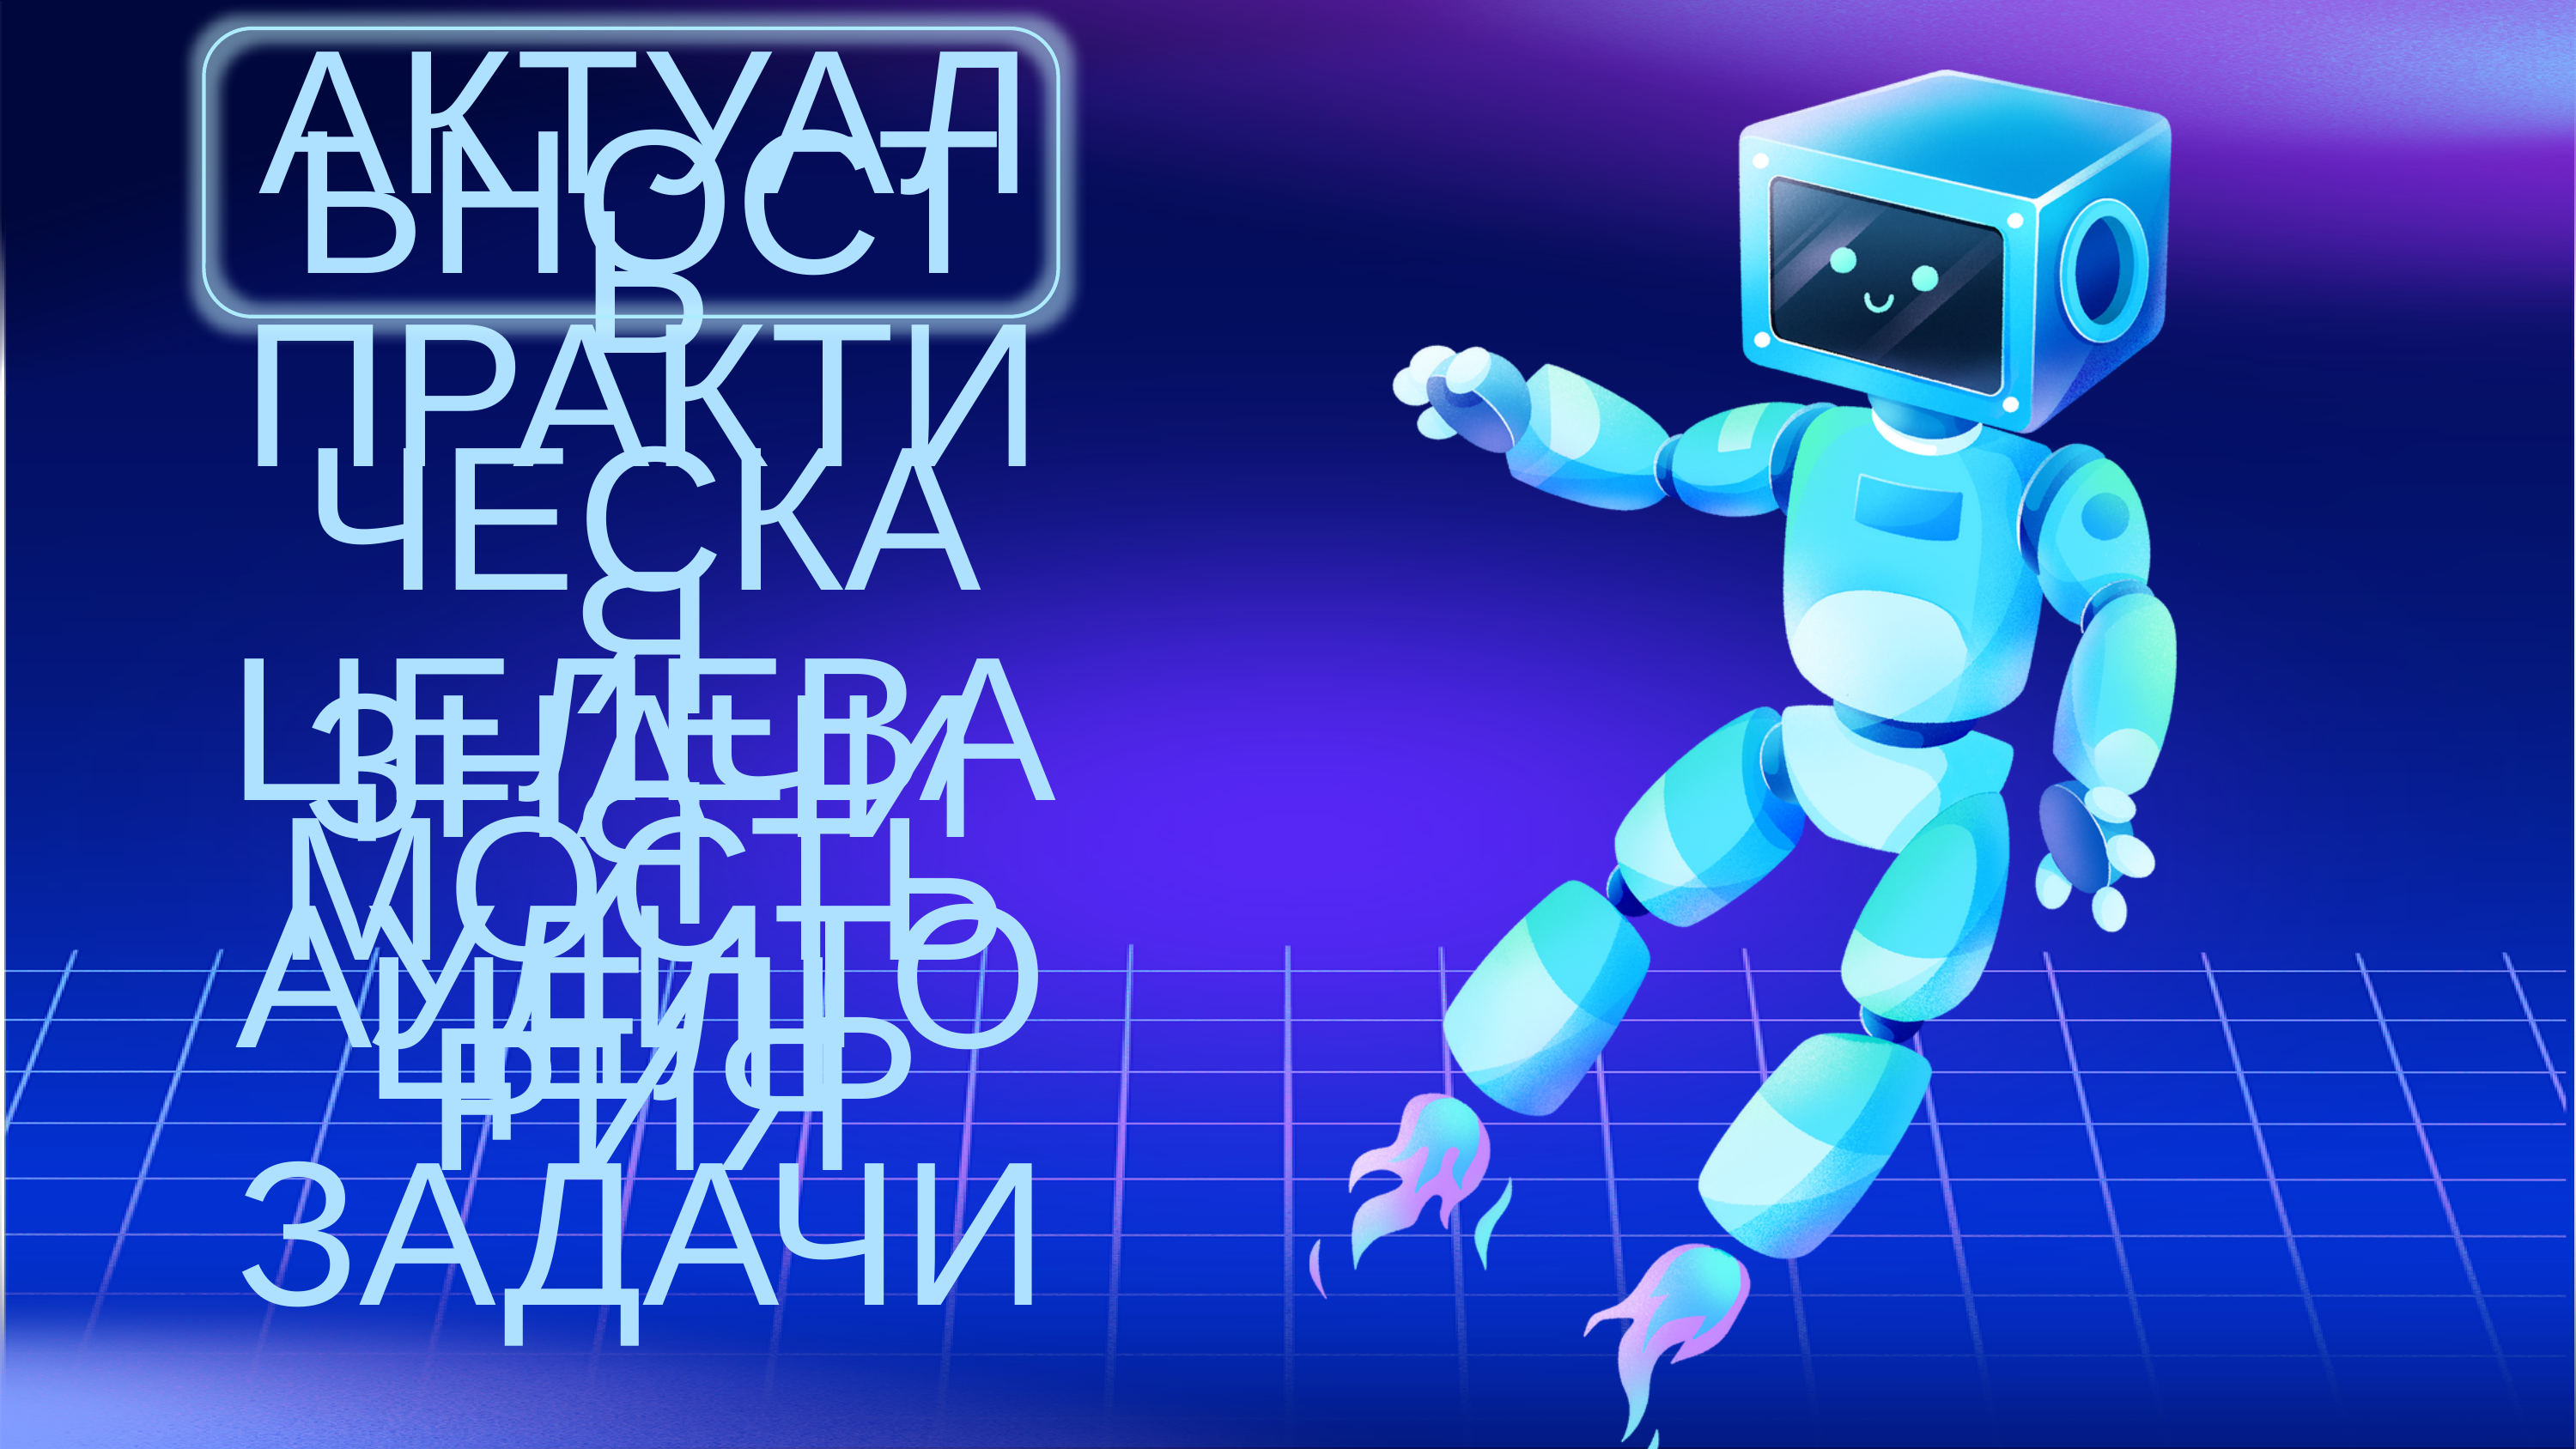

АКТУАЛЬНОСТЬ
ПРАКТИЧЕСКАЯ ЗНАЧИМОСТЬ
ЦЕЛЕВАЯ АУДИТОРИЯ
ЦЕЛЬ
ЗАДАЧИ